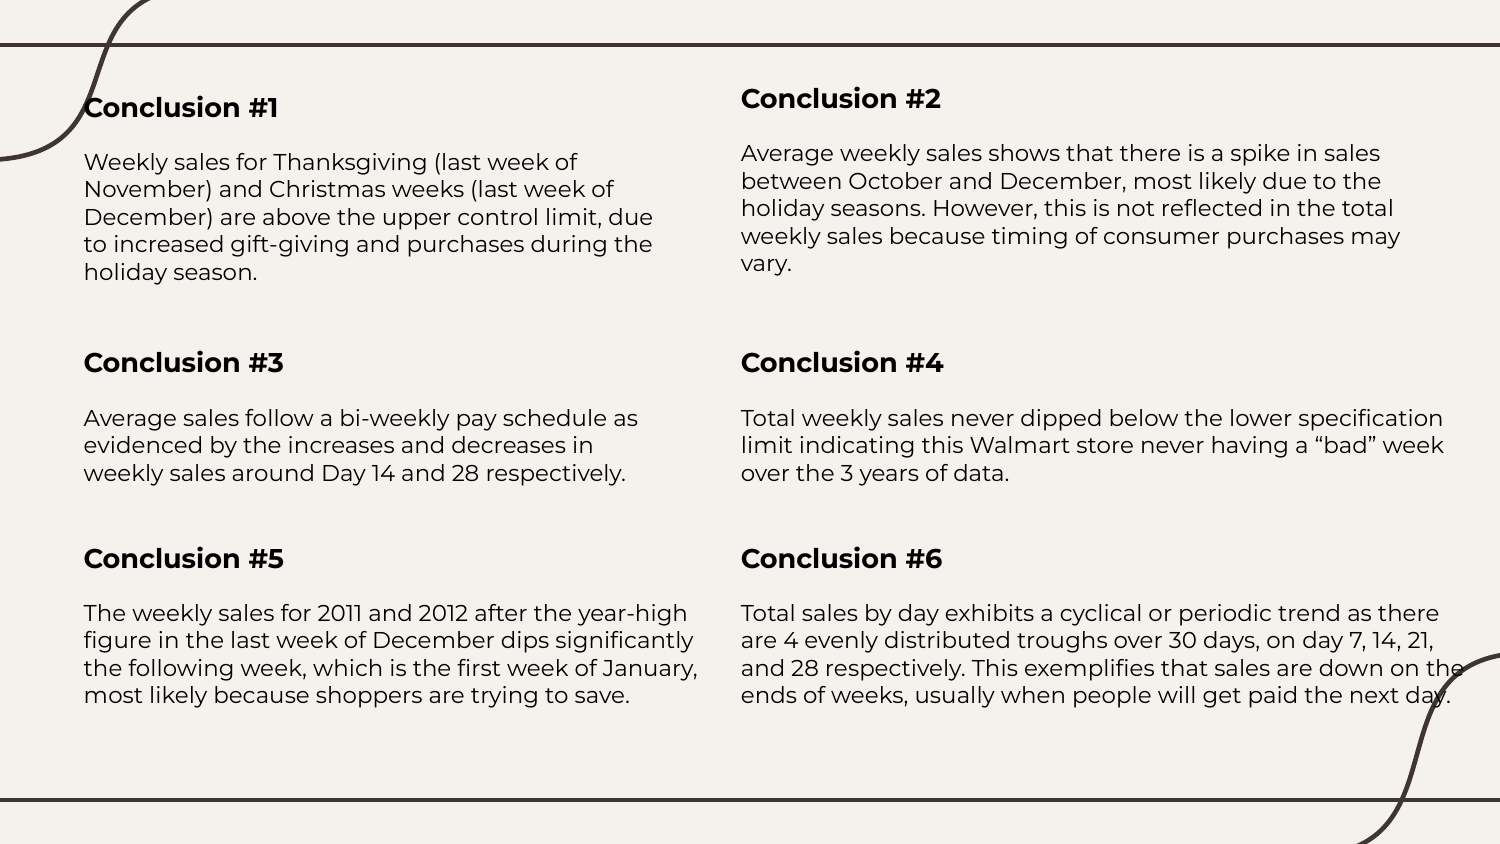

Conclusion #2
Average weekly sales shows that there is a spike in sales between October and December, most likely due to the holiday seasons. However, this is not reflected in the total weekly sales because timing of consumer purchases may vary.

Conclusion #1
Weekly sales for Thanksgiving (last week of November) and Christmas weeks (last week of December) are above the upper control limit, due to increased gift-giving and purchases during the holiday season.
Conclusion #3
Average sales follow a bi-weekly pay schedule as evidenced by the increases and decreases in weekly sales around Day 14 and 28 respectively.
Conclusion #4
Total weekly sales never dipped below the lower specification limit indicating this Walmart store never having a “bad” week over the 3 years of data.

Conclusion #5
The weekly sales for 2011 and 2012 after the year-high figure in the last week of December dips significantly the following week, which is the first week of January, most likely because shoppers are trying to save.
Conclusion #6
Total sales by day exhibits a cyclical or periodic trend as there are 4 evenly distributed troughs over 30 days, on day 7, 14, 21, and 28 respectively. This exemplifies that sales are down on the ends of weeks, usually when people will get paid the next day.